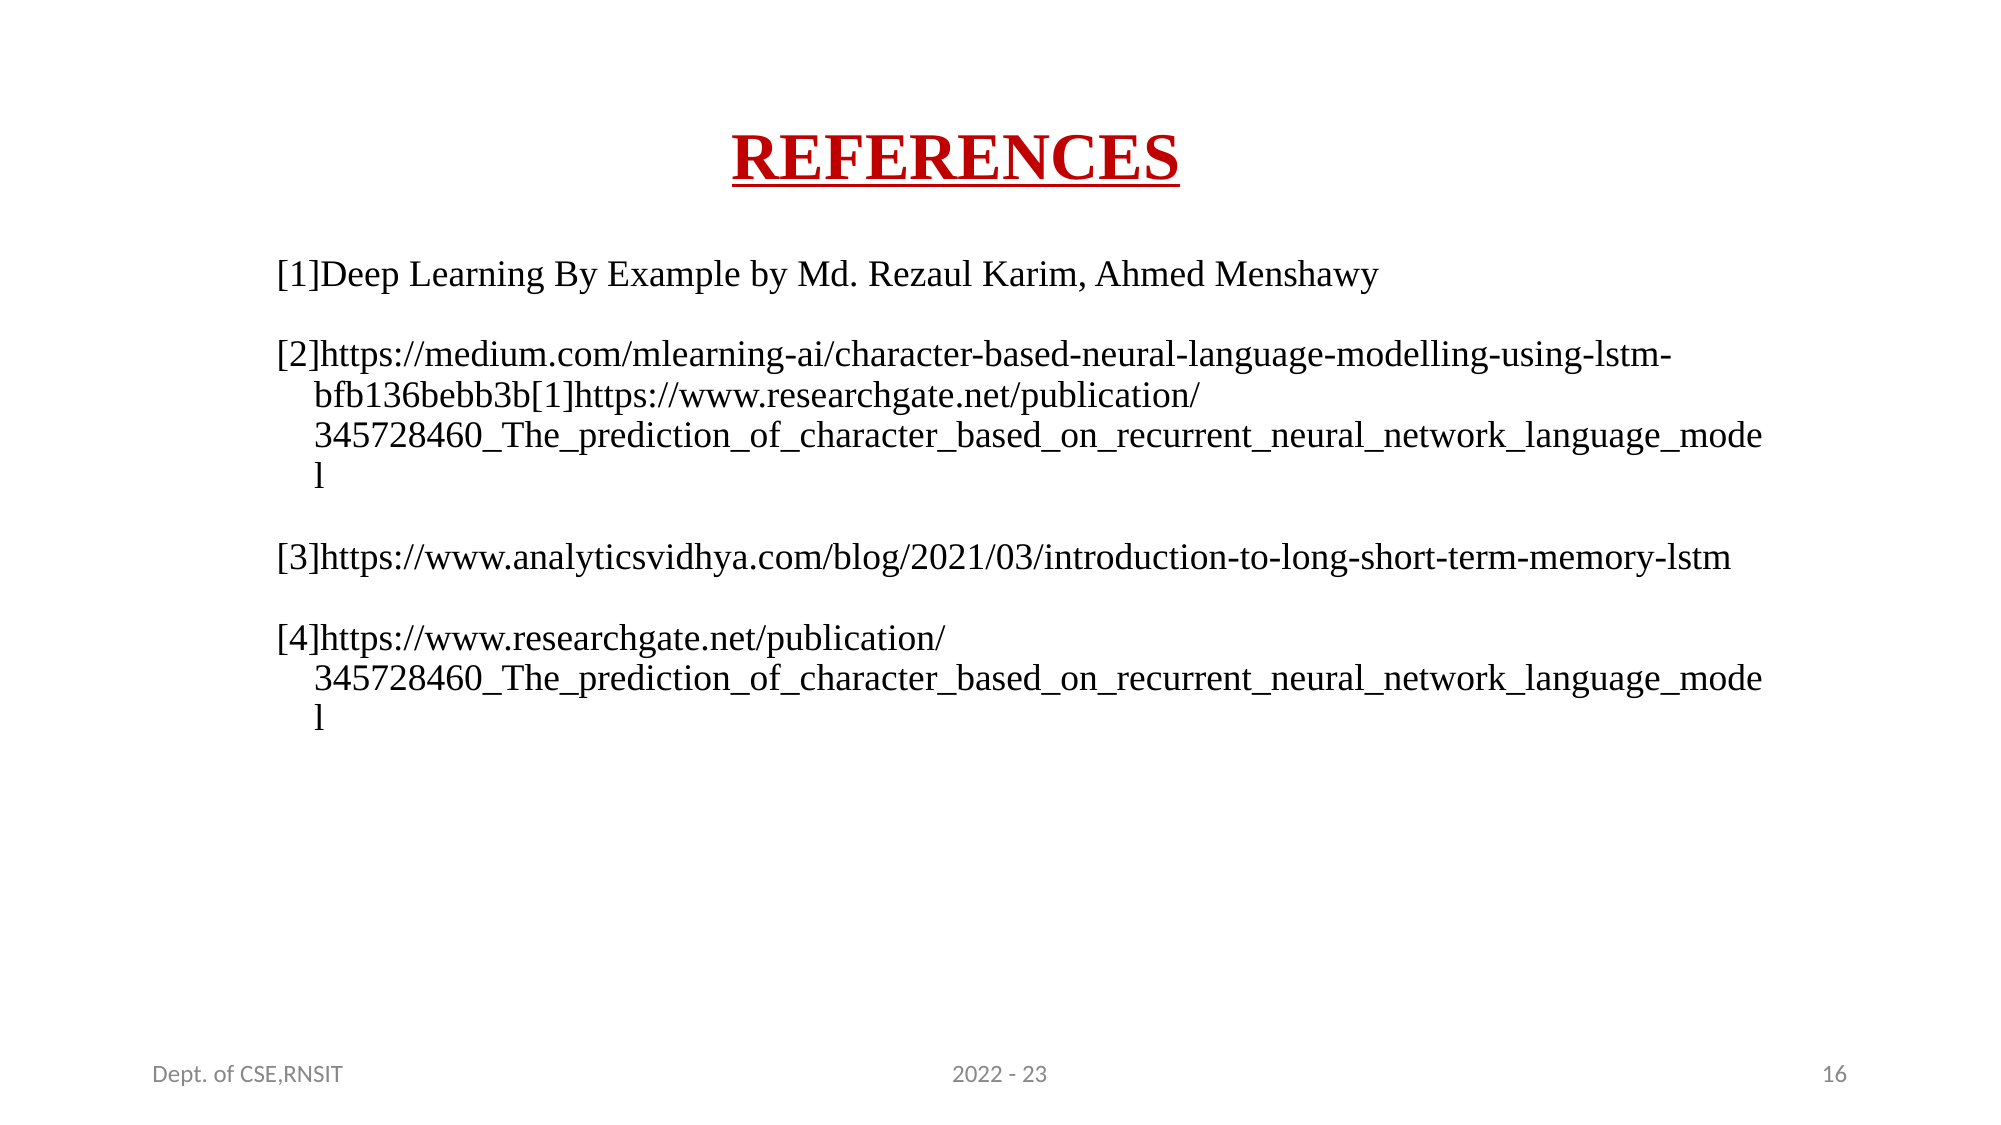

# REFERENCES
[1]Deep Learning By Example by Md. Rezaul Karim, Ahmed Menshawy

[2]https://medium.com/mlearning-ai/character-based-neural-language-modelling-using-lstm-bfb136bebb3b[1]https://www.researchgate.net/publication/345728460_The_prediction_of_character_based_on_recurrent_neural_network_language_model

[3]https://www.analyticsvidhya.com/blog/2021/03/introduction-to-long-short-term-memory-lstm

[4]https://www.researchgate.net/publication/345728460_The_prediction_of_character_based_on_recurrent_neural_network_language_model

Dept. of CSE,RNSIT
2022 - 23
16